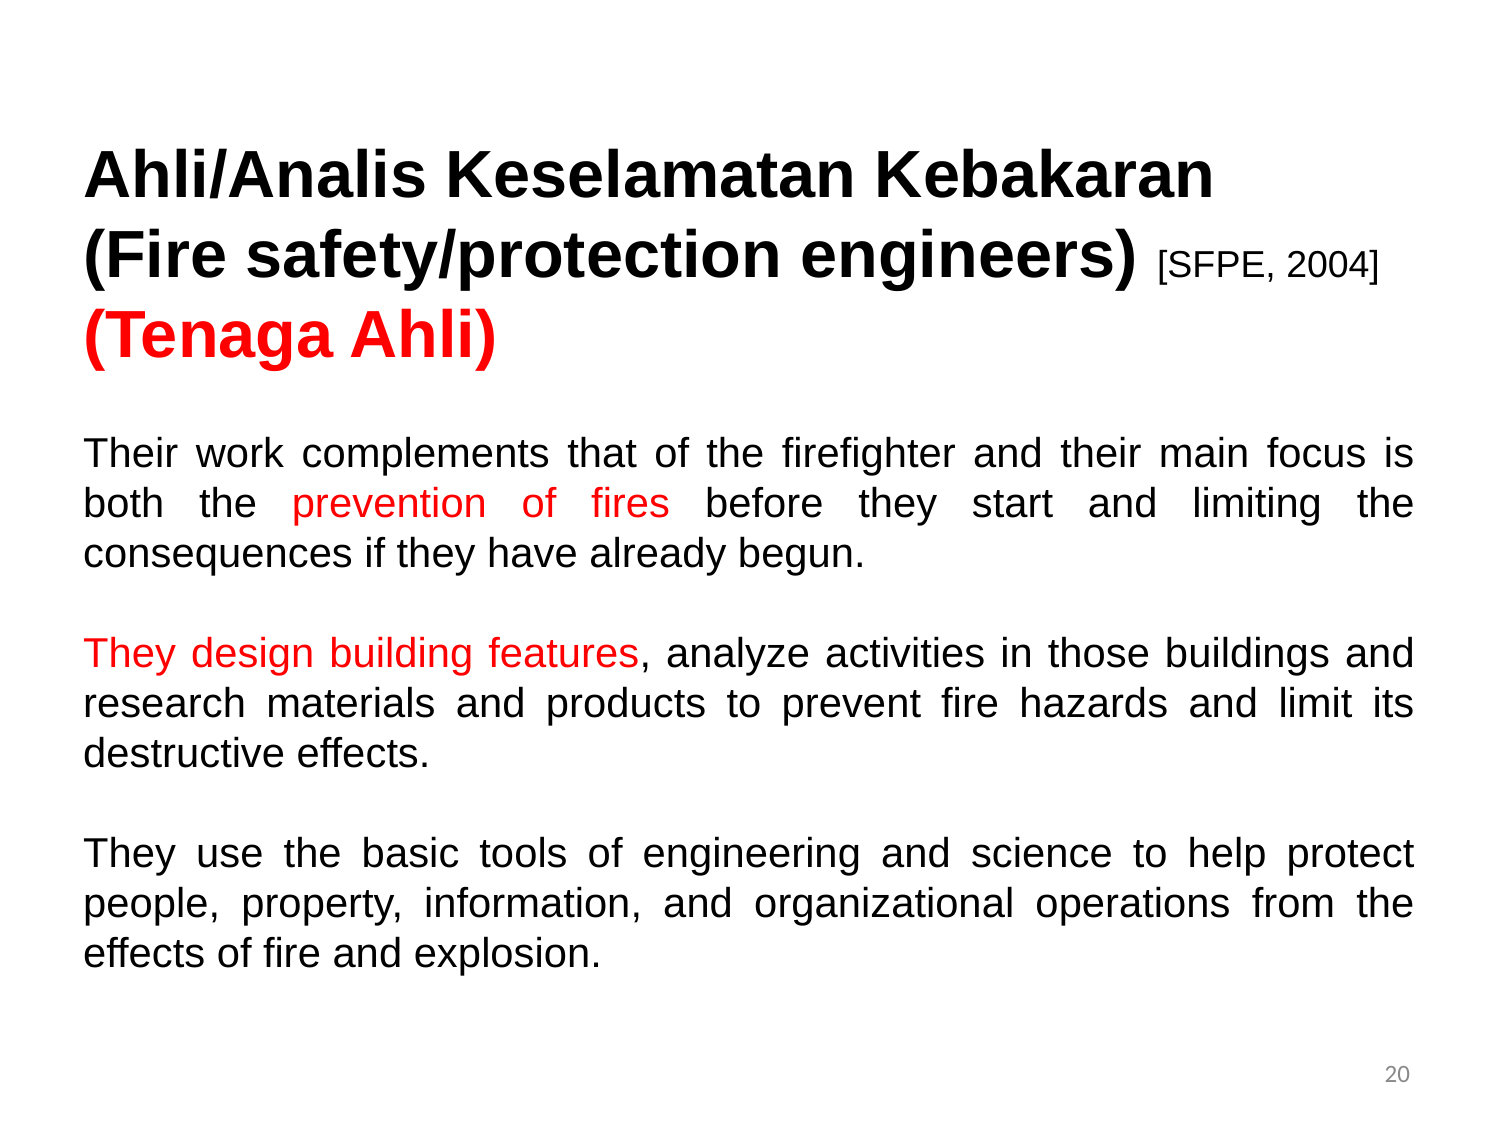

Ahli/Analis Keselamatan Kebakaran
(Fire safety/protection engineers) [SFPE, 2004]
(Tenaga Ahli)

Their work complements that of the firefighter and their main focus is both the prevention of fires before they start and limiting the consequences if they have already begun.

They design building features, analyze activities in those buildings and research materials and products to prevent fire hazards and limit its destructive effects.

They use the basic tools of engineering and science to help protect people, property, information, and organizational operations from the effects of fire and explosion.

20